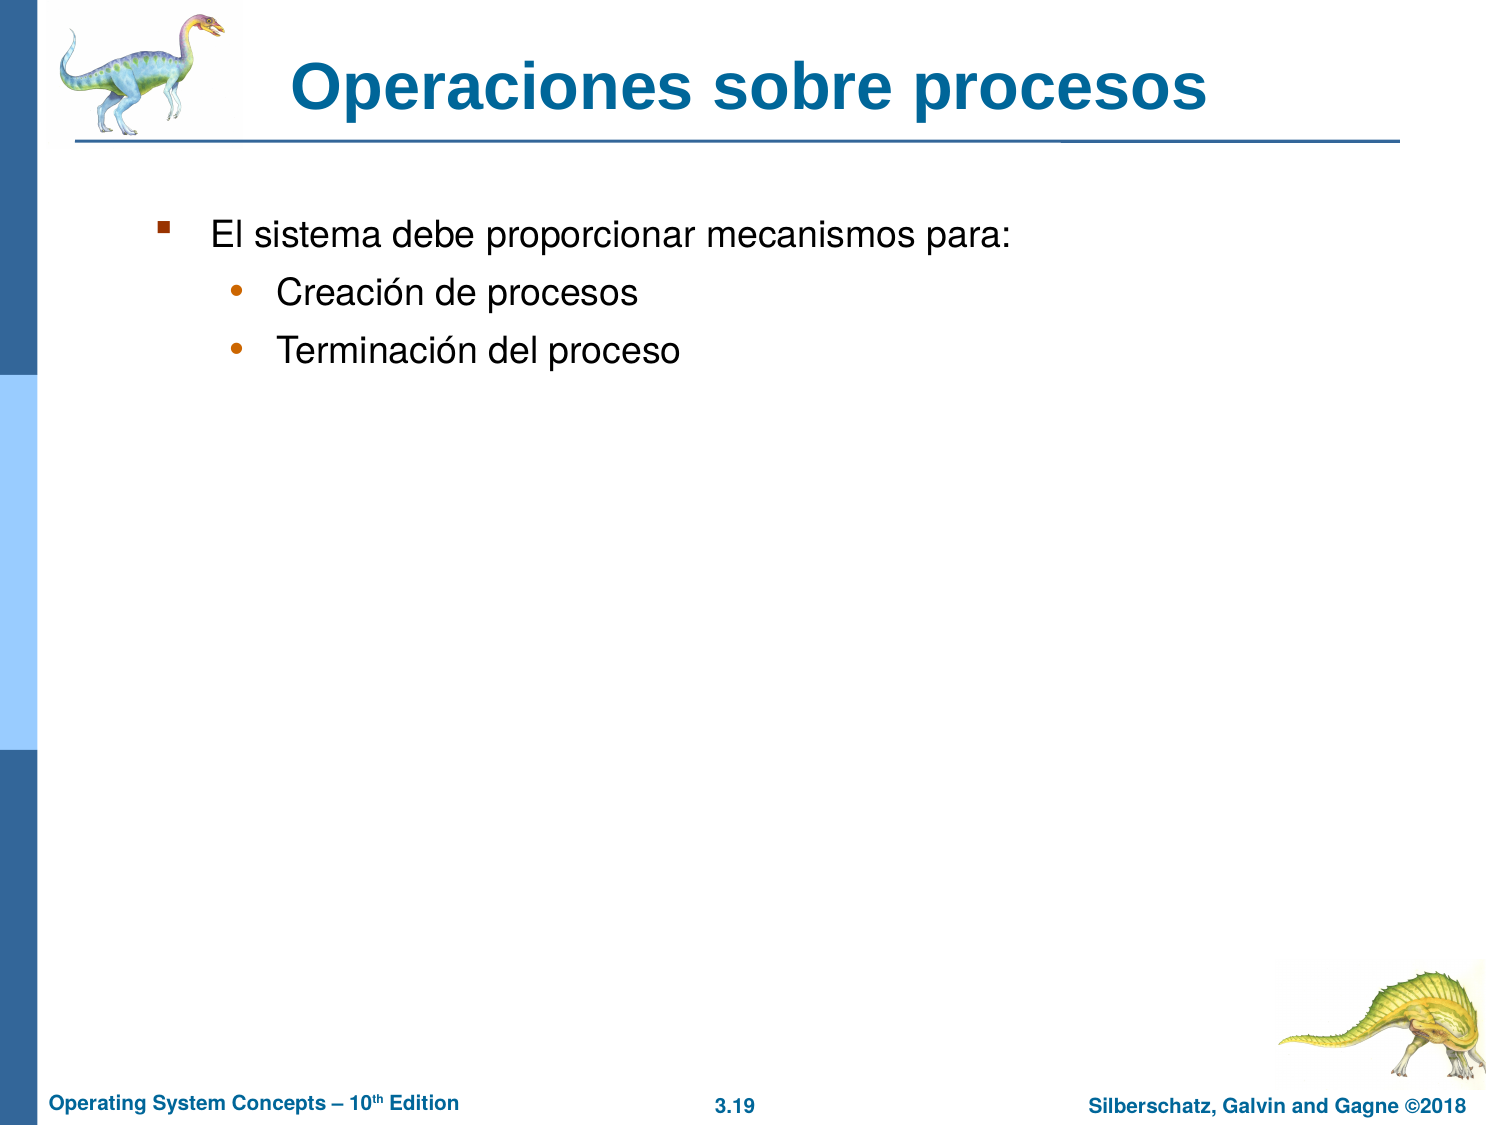

# Operaciones sobre procesos
El sistema debe proporcionar mecanismos para:
Creación de procesos
Terminación del proceso